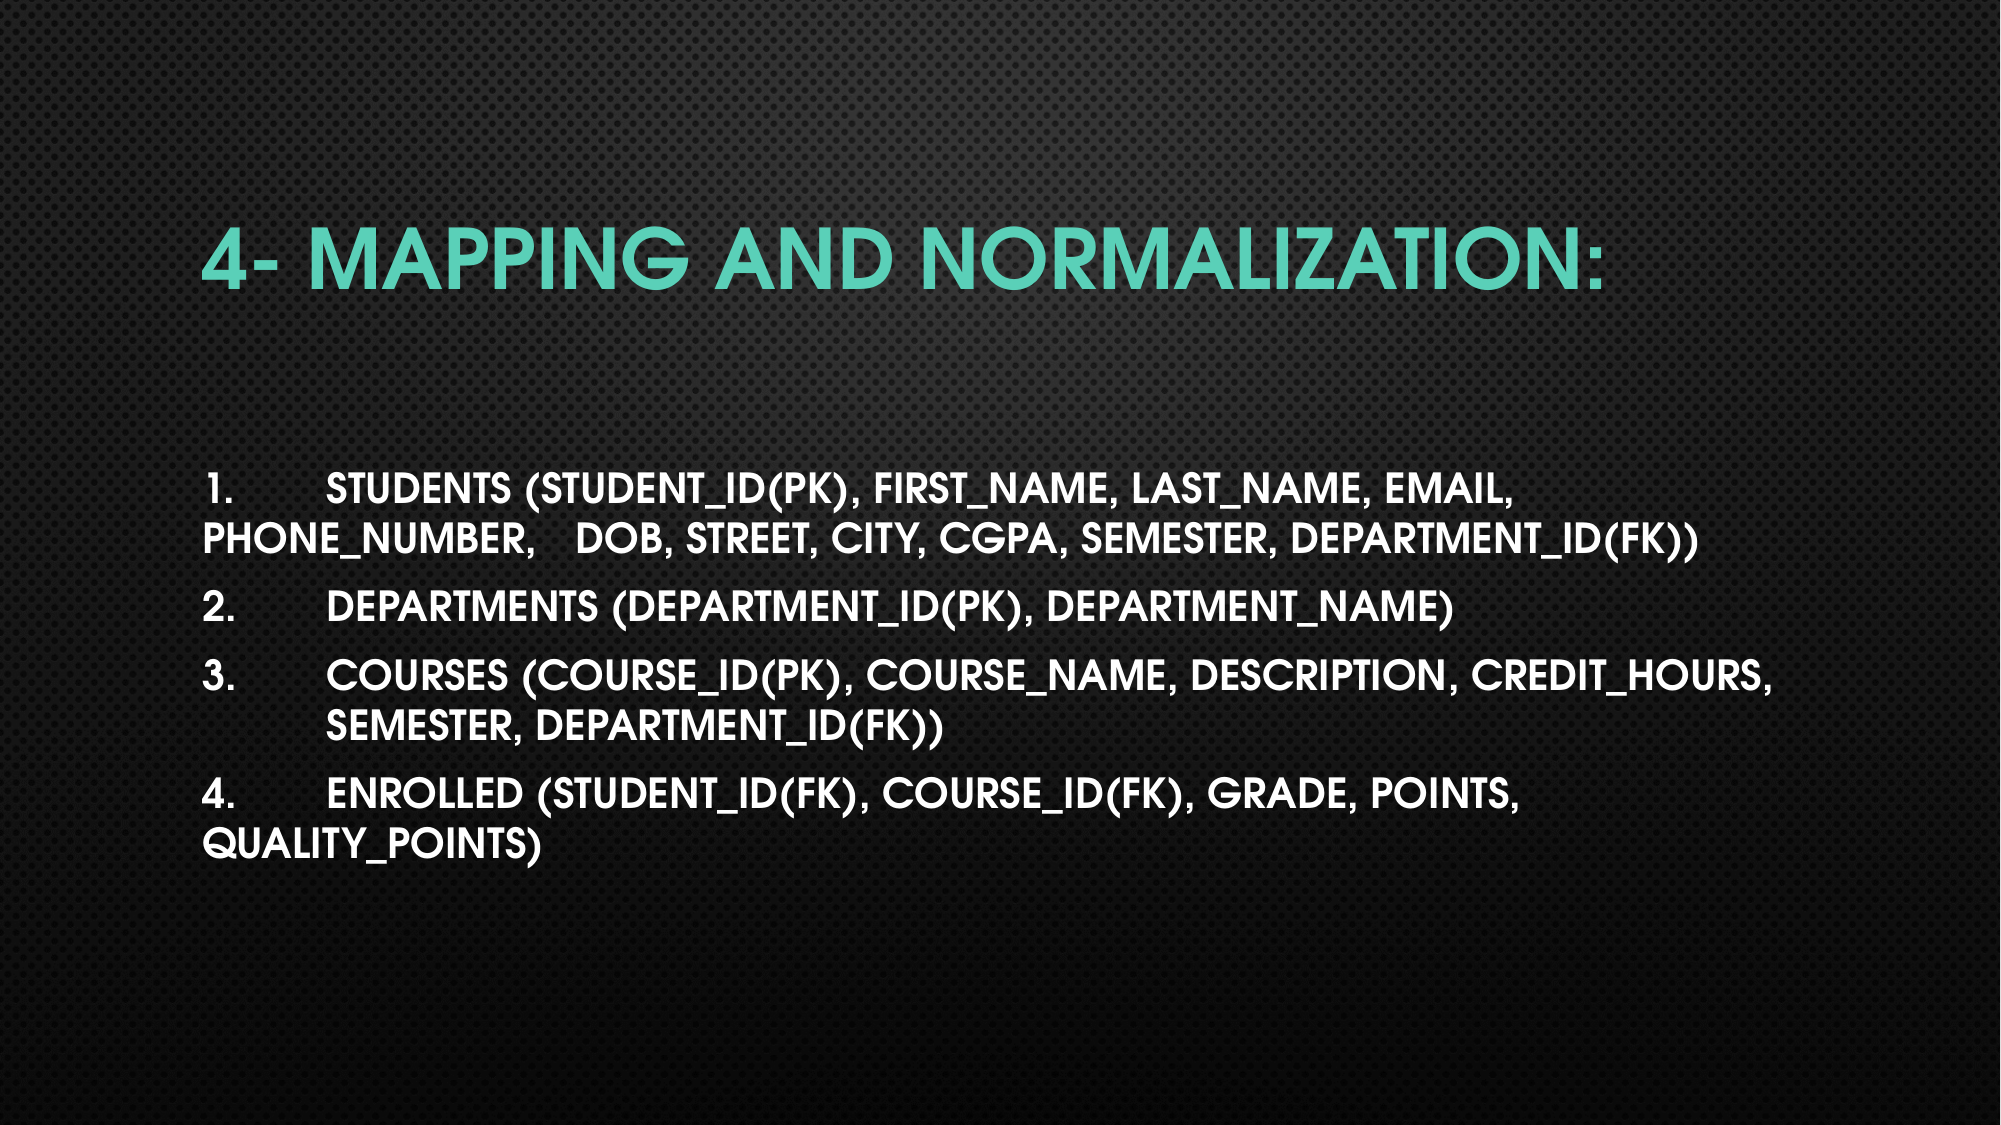

# 4- Mapping and Normalization:
1.	Students (student_id(PK), first_name, last_name, email, phone_number, 					DOB, Street, City, CGPA, semester, department_id(FK))
2.	Departments (Department_id(PK), department_name)
3.	Courses (Course_id(PK), course_name, description, credit_hours, 						semester, department_id(FK))
4.	Enrolled (student_id(FK), course_id(FK), grade, points, quality_points)